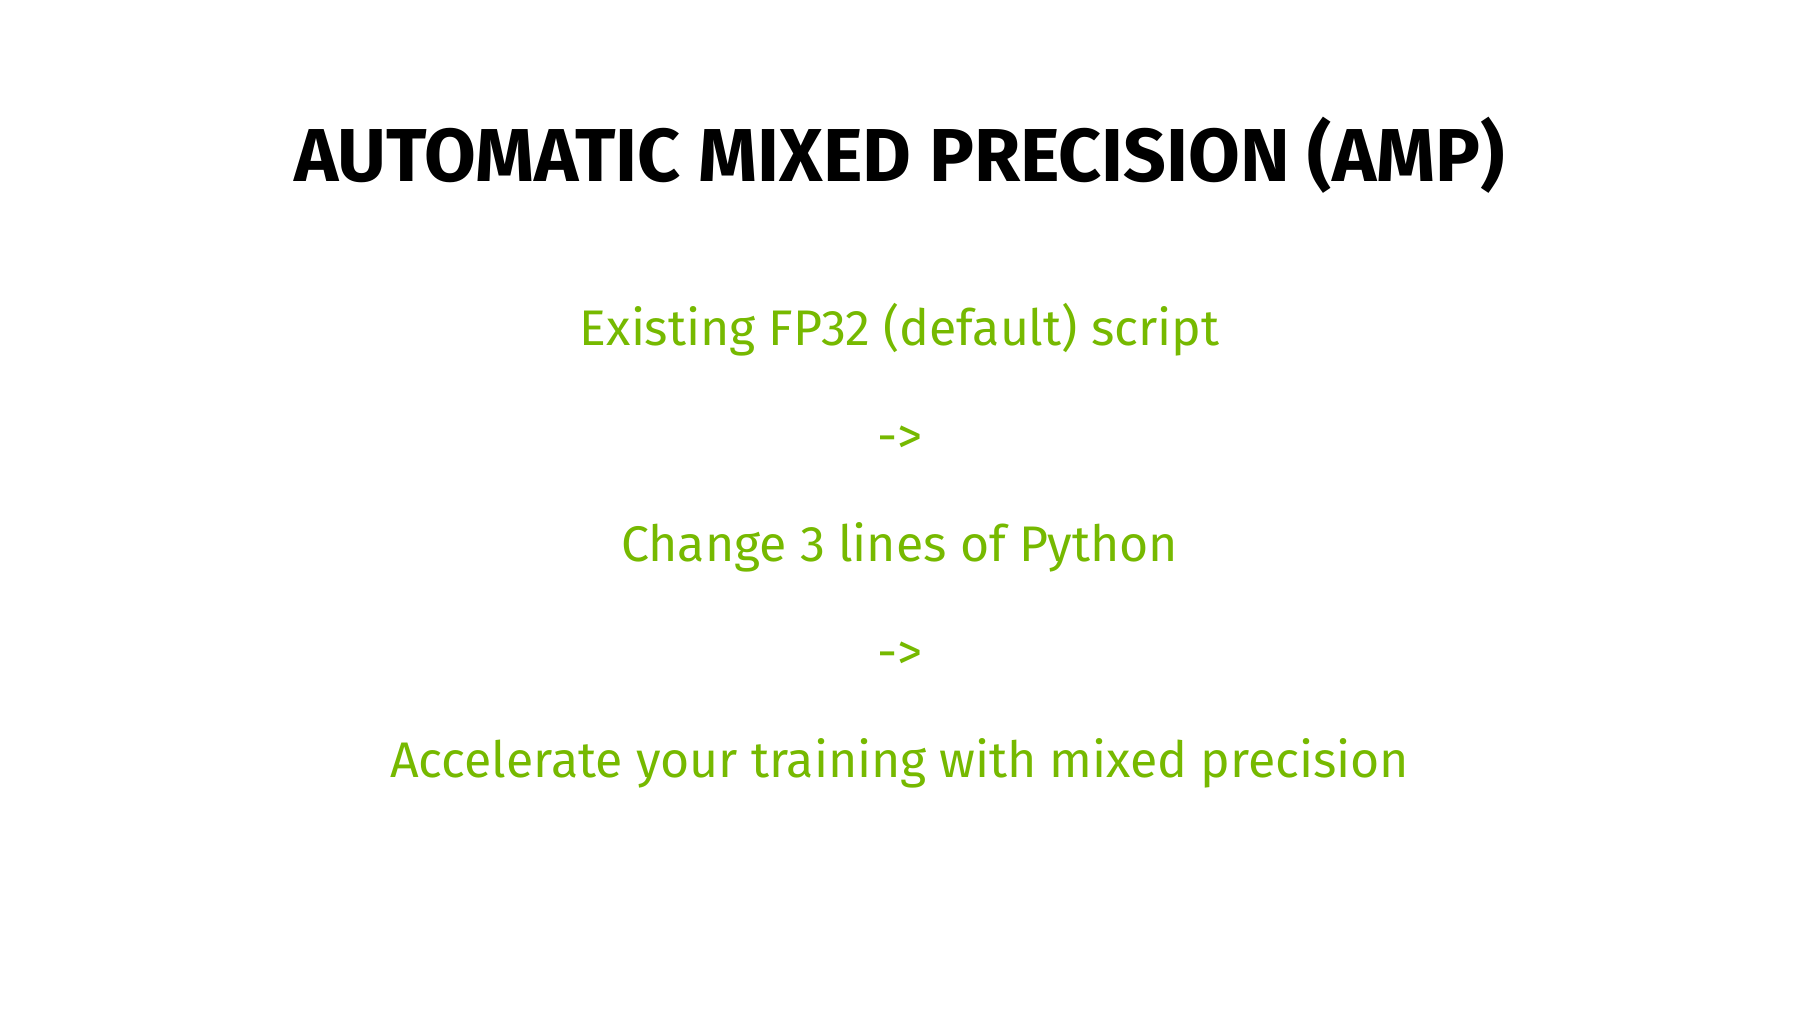

# automatic mixed precision (AMP)
Existing FP32 (default) script
->
Change 3 lines of Python
->
Accelerate your training with mixed precision